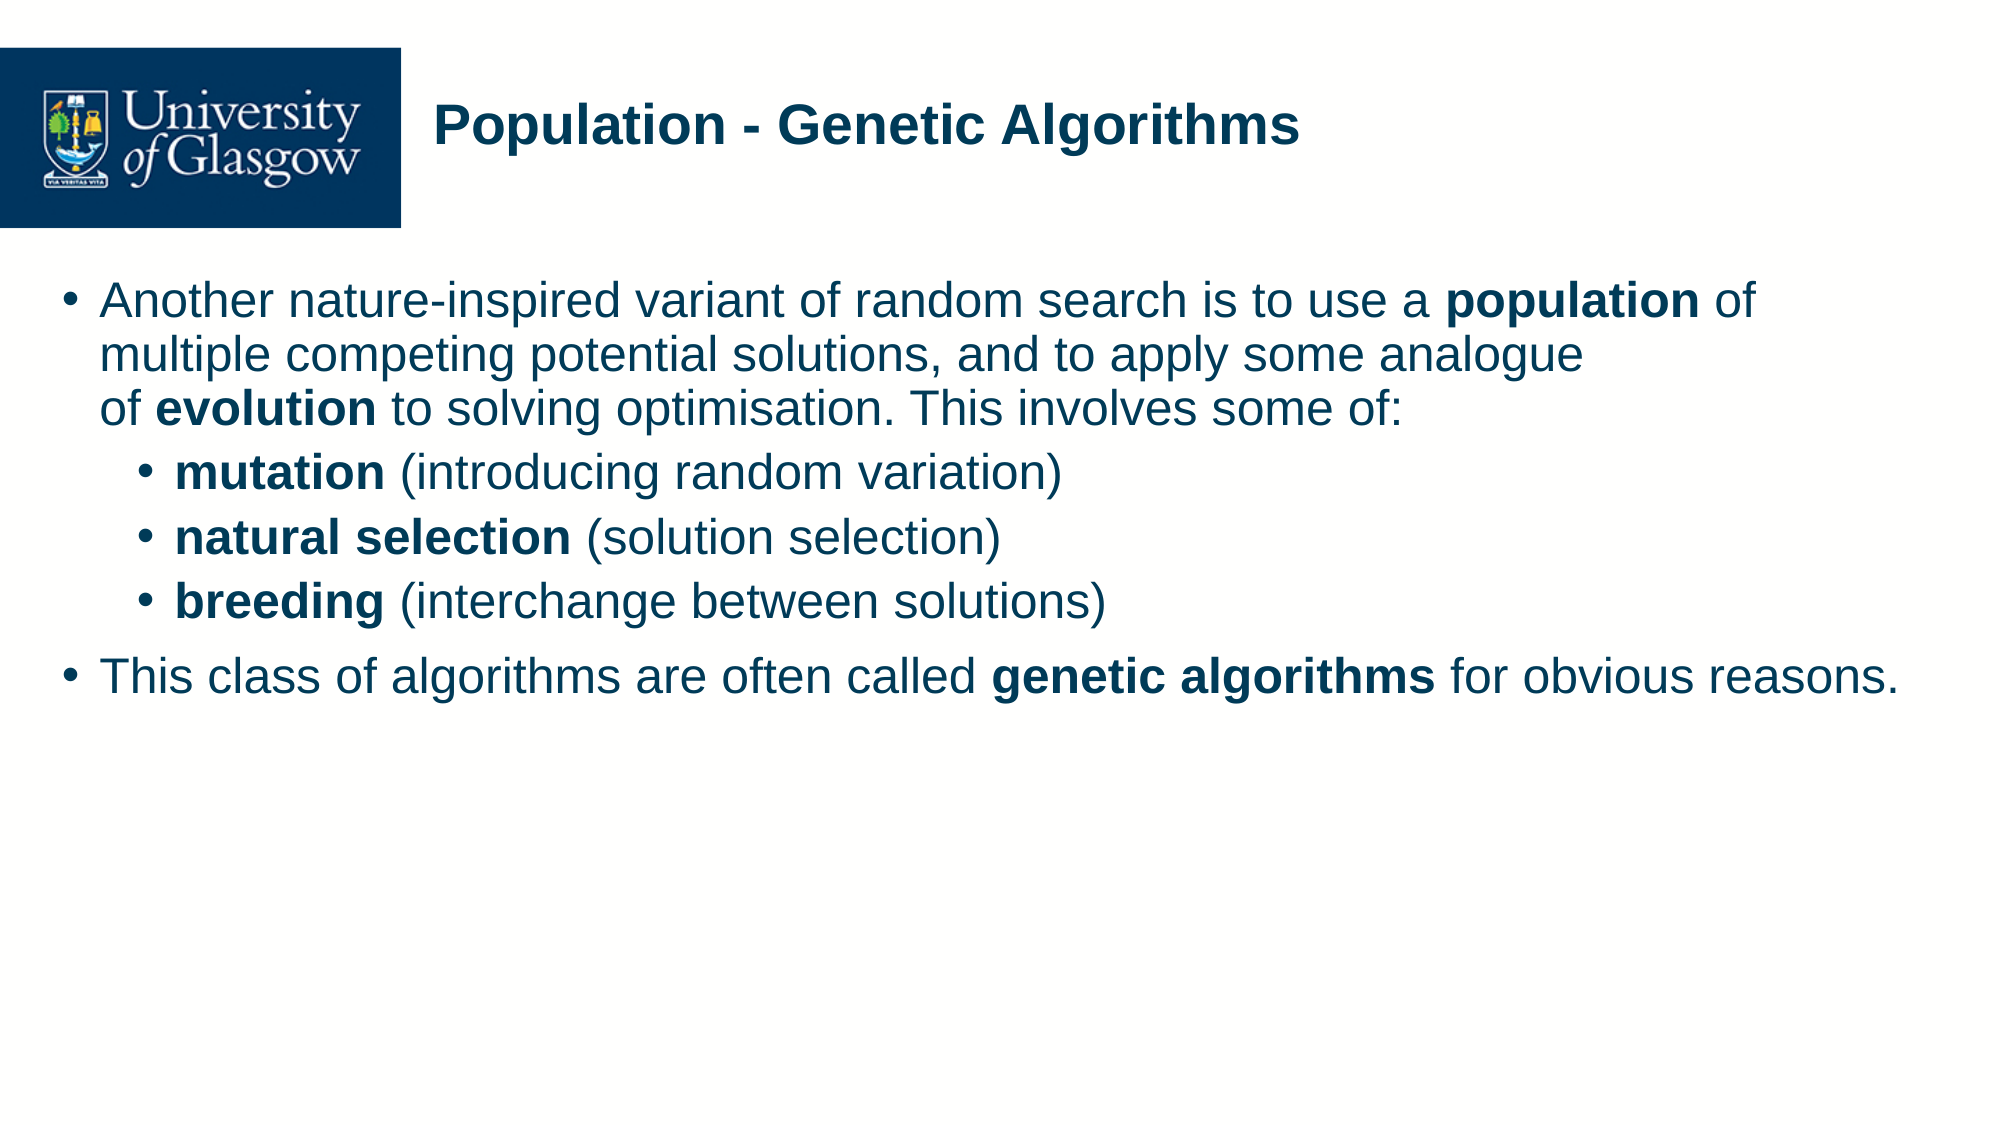

# Population - Genetic Algorithms
Another nature-inspired variant of random search is to use a population of multiple competing potential solutions, and to apply some analogue of evolution to solving optimisation. This involves some of:
mutation (introducing random variation)
natural selection (solution selection)
breeding (interchange between solutions)
This class of algorithms are often called genetic algorithms for obvious reasons.